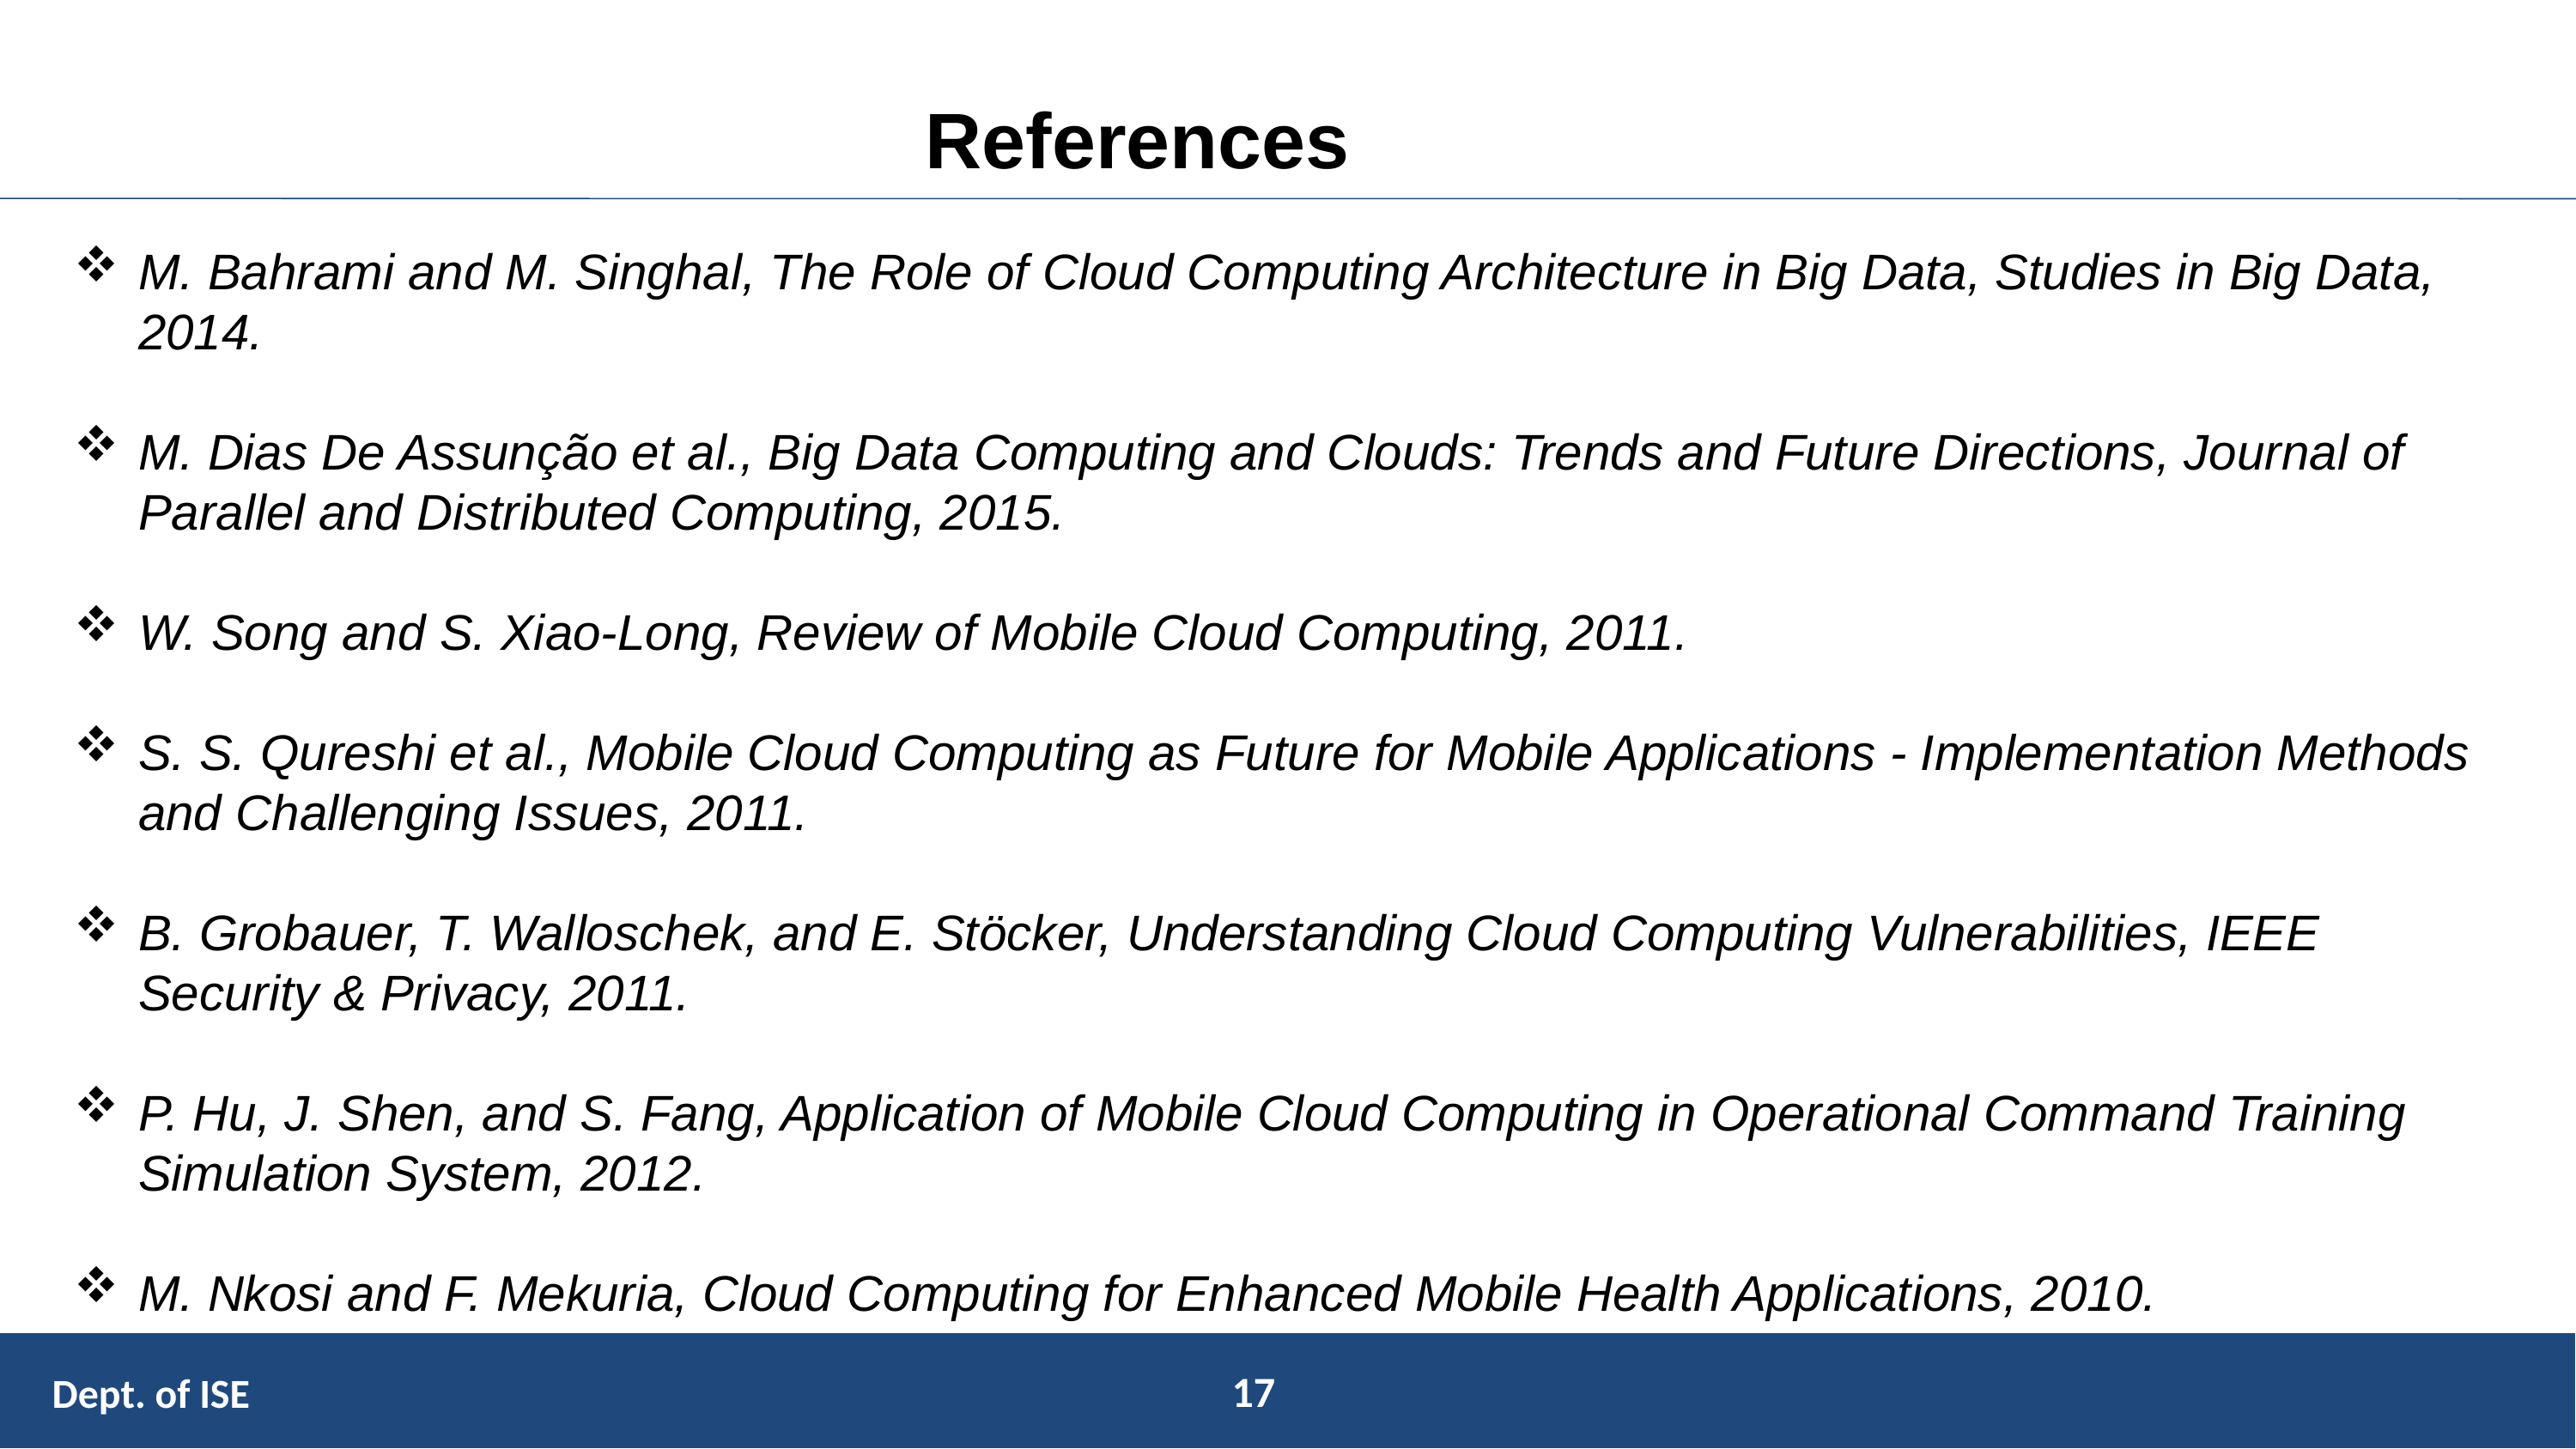

References

M. Bahrami and M. Singhal, The Role of Cloud Computing Architecture in Big Data, Studies in Big Data, 2014.

M. Dias De Assunção et al., Big Data Computing and Clouds: Trends and Future Directions, Journal of Parallel and Distributed Computing, 2015.

W. Song and S. Xiao-Long, Review of Mobile Cloud Computing, 2011.

S. S. Qureshi et al., Mobile Cloud Computing as Future for Mobile Applications - Implementation Methods and Challenging Issues, 2011.

B. Grobauer, T. Walloschek, and E. Stöcker, Understanding Cloud Computing Vulnerabilities, IEEE Security & Privacy, 2011.

P. Hu, J. Shen, and S. Fang, Application of Mobile Cloud Computing in Operational Command Training Simulation System, 2012.

M. Nkosi and F. Mekuria, Cloud Computing for Enhanced Mobile Health Applications, 2010.

Dept. of ISE
17